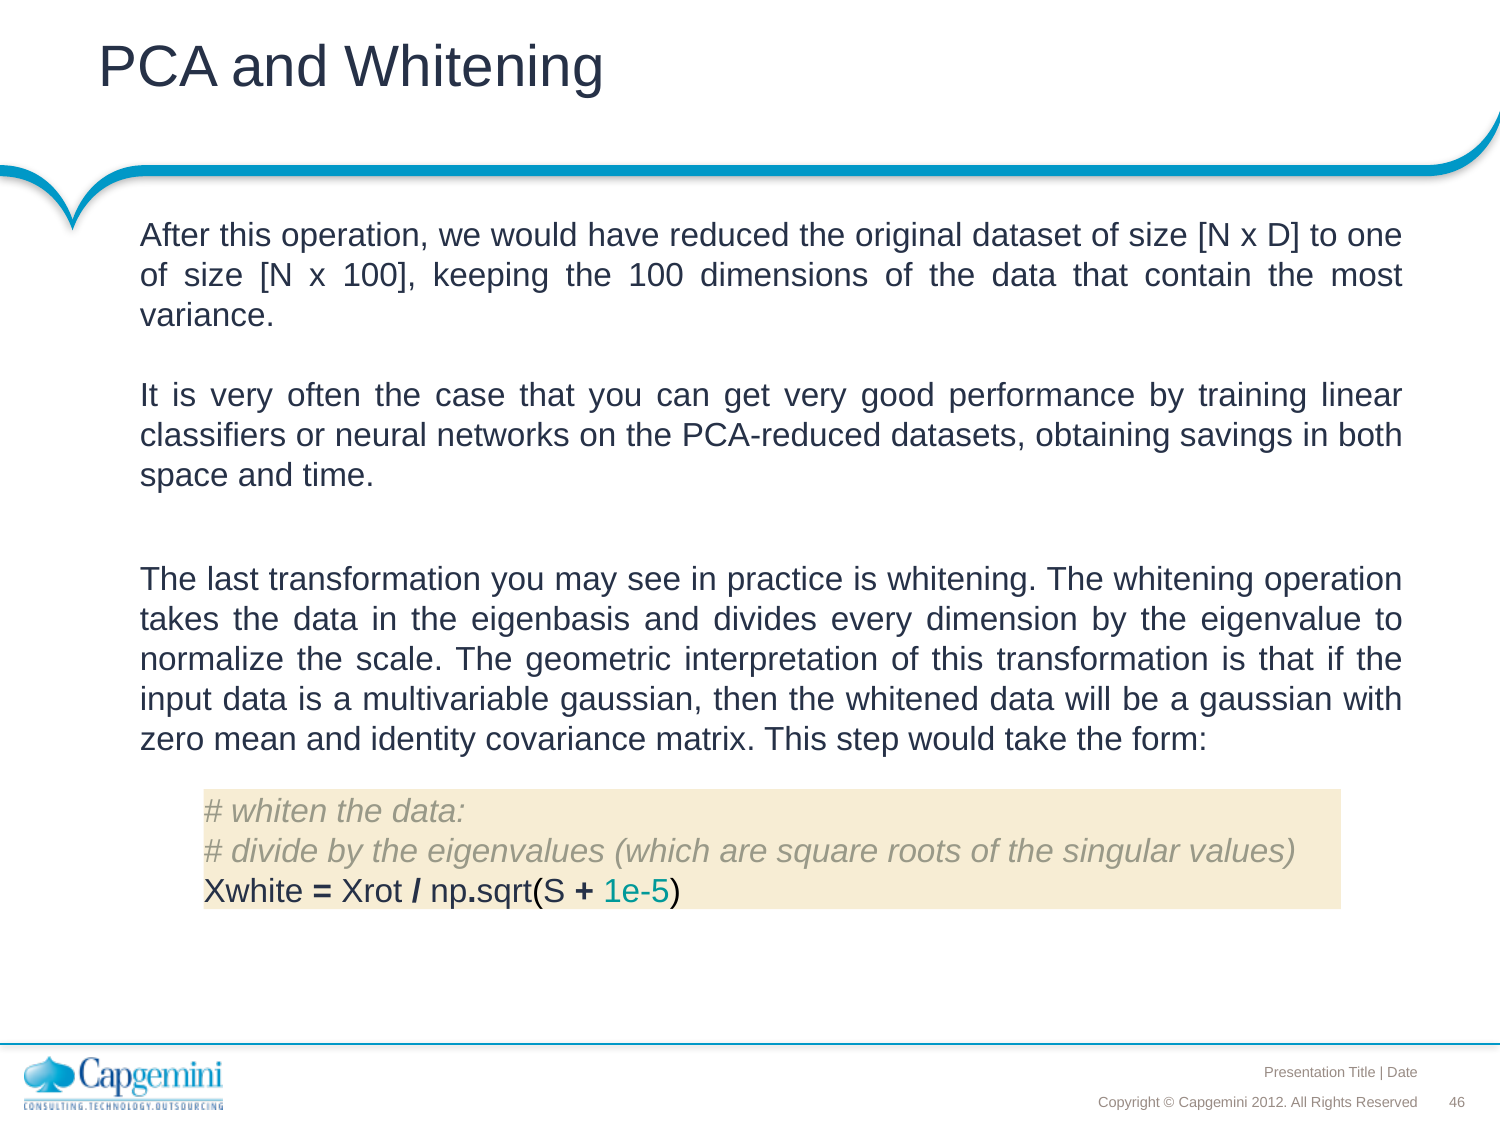

# PCA and Whitening
After this operation, we would have reduced the original dataset of size [N x D] to one of size [N x 100], keeping the 100 dimensions of the data that contain the most variance.

It is very often the case that you can get very good performance by training linear classifiers or neural networks on the PCA-reduced datasets, obtaining savings in both space and time.
The last transformation you may see in practice is whitening. The whitening operation takes the data in the eigenbasis and divides every dimension by the eigenvalue to normalize the scale. The geometric interpretation of this transformation is that if the input data is a multivariable gaussian, then the whitened data will be a gaussian with zero mean and identity covariance matrix. This step would take the form:
# whiten the data:
# divide by the eigenvalues (which are square roots of the singular values)
Xwhite = Xrot / np.sqrt(S + 1e-5)